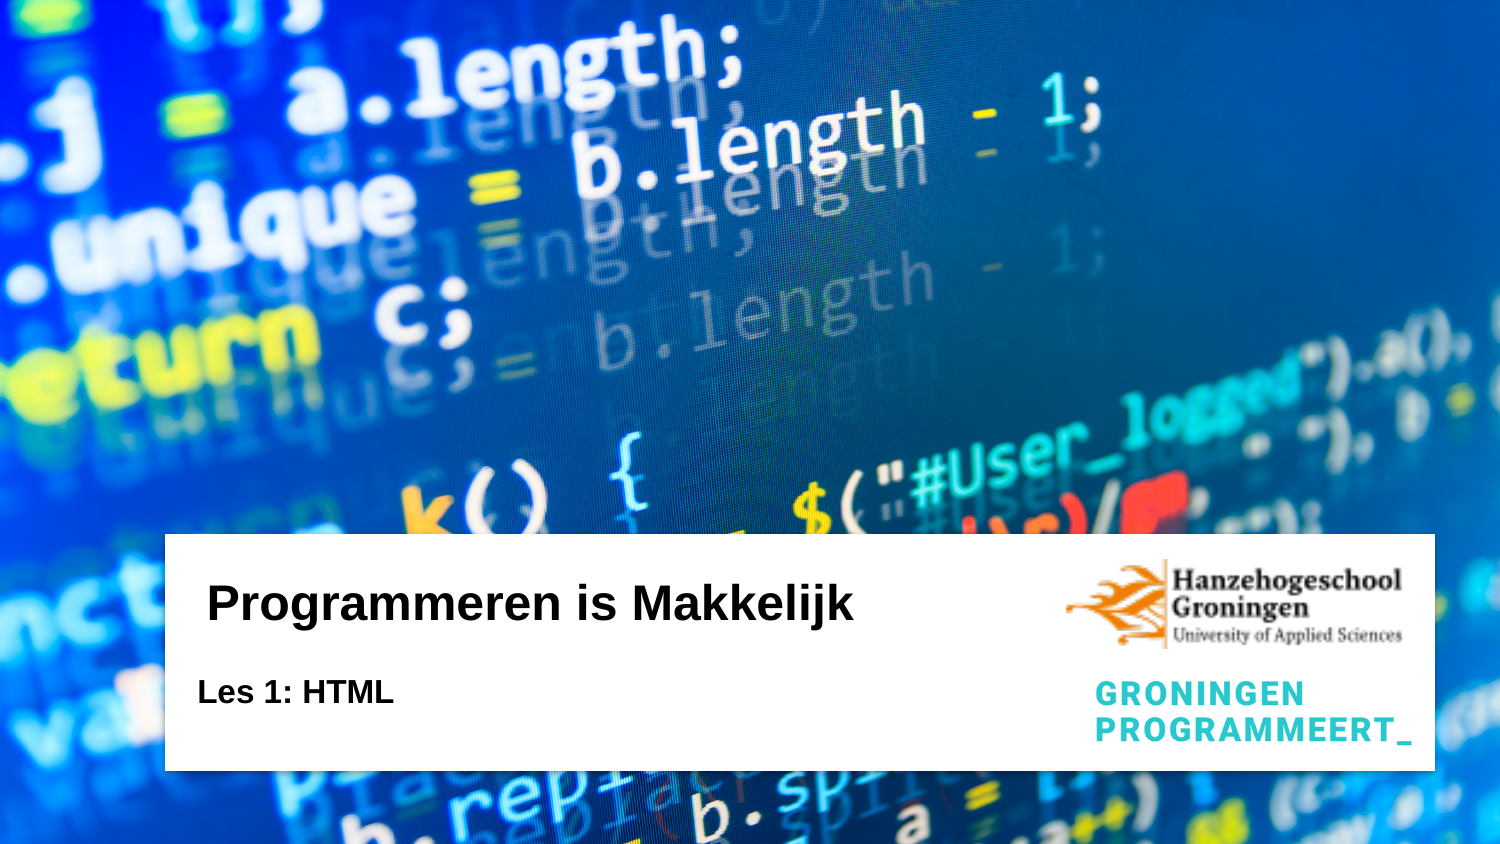

# Programmeren is Makkelijk
Les 1: HTML